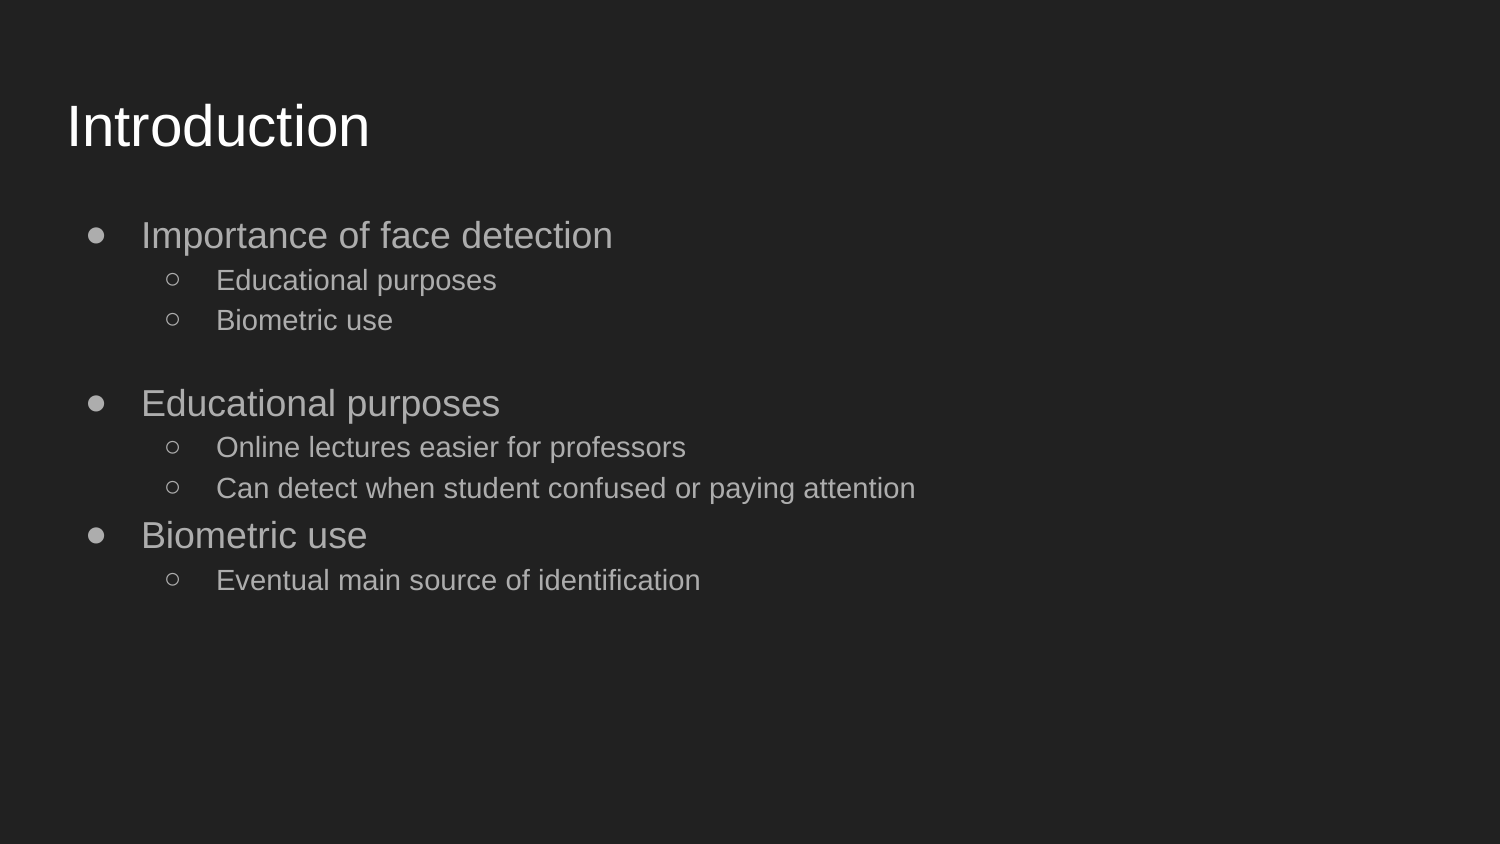

# Introduction
Importance of face detection
Educational purposes
Biometric use

Educational purposes
Online lectures easier for professors
Can detect when student confused or paying attention
Biometric use
Eventual main source of identification